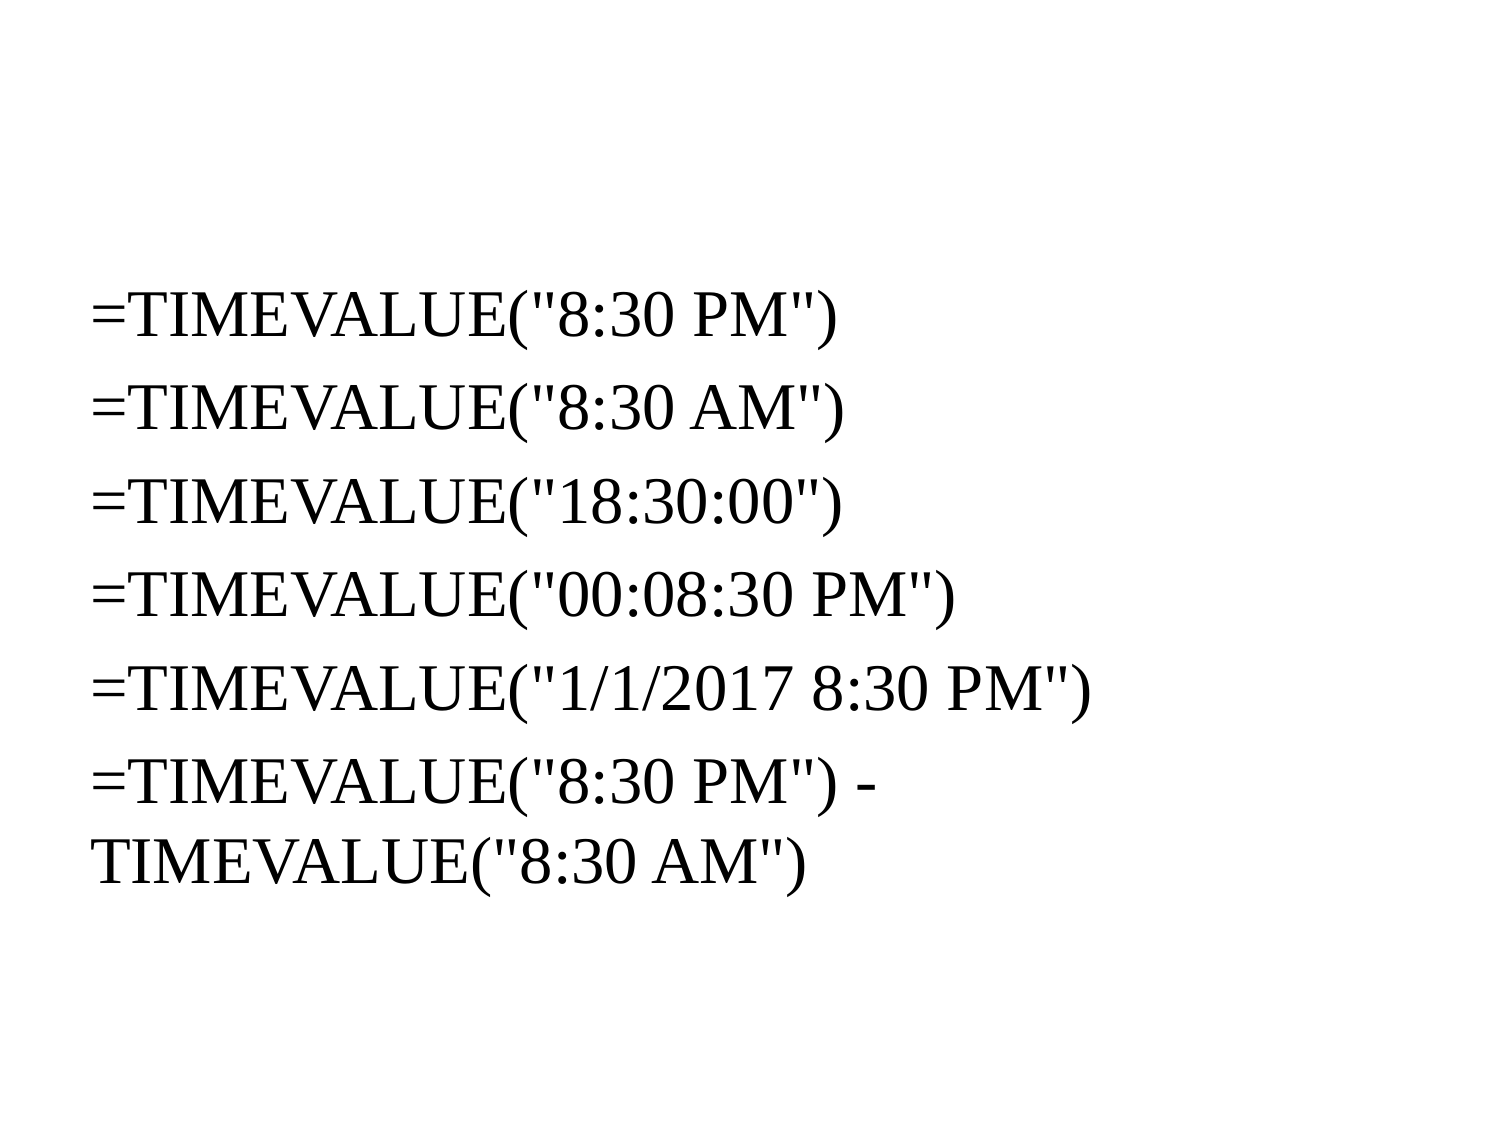

=TIMEVALUE("8:30 PM")
=TIMEVALUE("8:30 AM")
=TIMEVALUE("18:30:00")
=TIMEVALUE("00:08:30 PM")
=TIMEVALUE("1/1/2017 8:30 PM")
=TIMEVALUE("8:30 PM") - TIMEVALUE("8:30 AM")